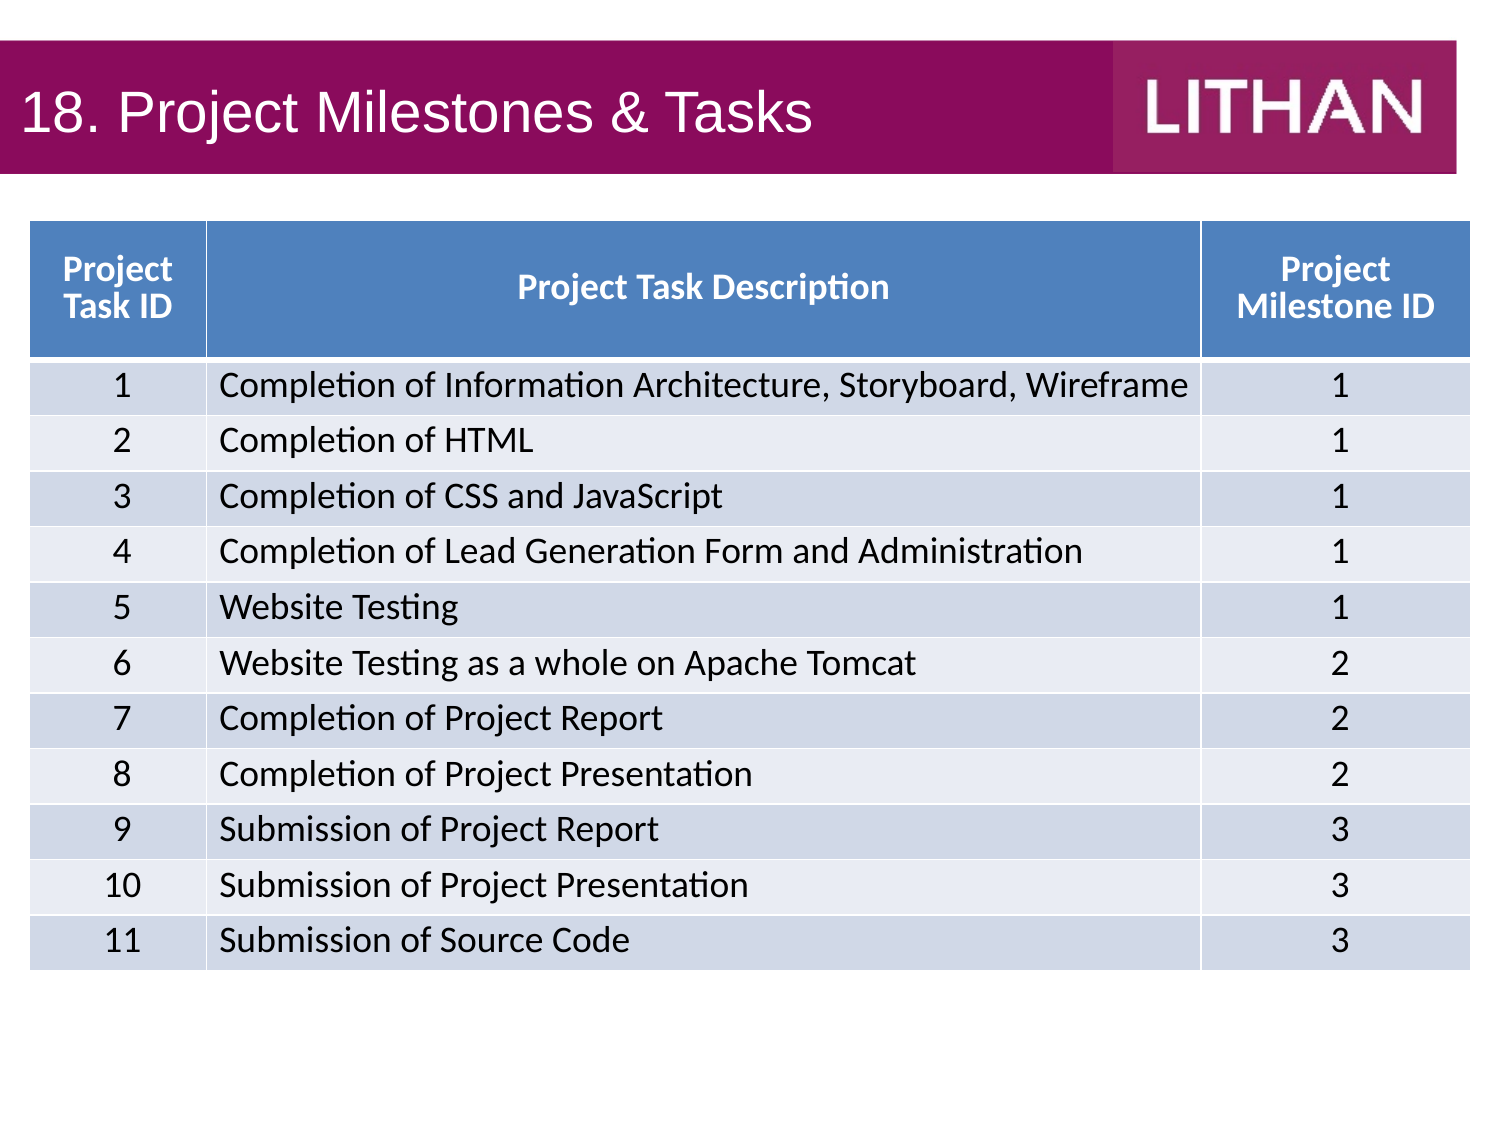

18. Project Milestones & Tasks
| Project Task ID | Project Task Description | Project Milestone ID |
| --- | --- | --- |
| 1 | Completion of Information Architecture, Storyboard, Wireframe | 1 |
| 2 | Completion of HTML | 1 |
| 3 | Completion of CSS and JavaScript | 1 |
| 4 | Completion of Lead Generation Form and Administration | 1 |
| 5 | Website Testing | 1 |
| 6 | Website Testing as a whole on Apache Tomcat | 2 |
| 7 | Completion of Project Report | 2 |
| 8 | Completion of Project Presentation | 2 |
| 9 | Submission of Project Report | 3 |
| 10 | Submission of Project Presentation | 3 |
| 11 | Submission of Source Code | 3 |